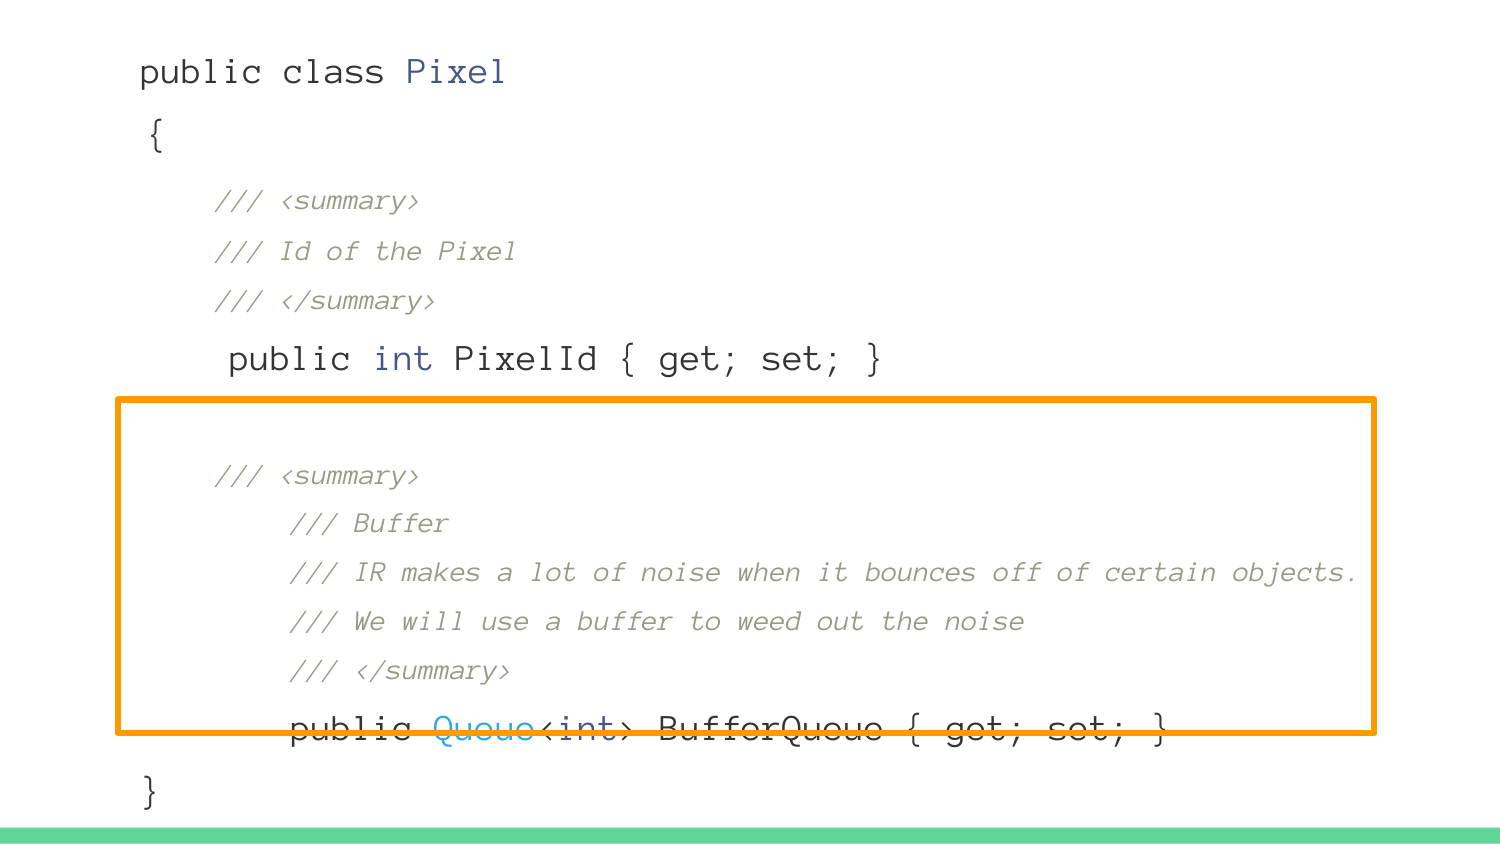

public class Pixel
    {
       	/// <summary>
        	/// Id of the Pixel
        	/// </summary>
        public int PixelId { get; set; }

/// <summary>
	/// Buffer
	/// IR makes a lot of noise when it bounces off of certain objects.
	/// We will use a buffer to weed out the noise
	/// </summary>
   	public Queue<int> BufferQueue { get; set; }
}